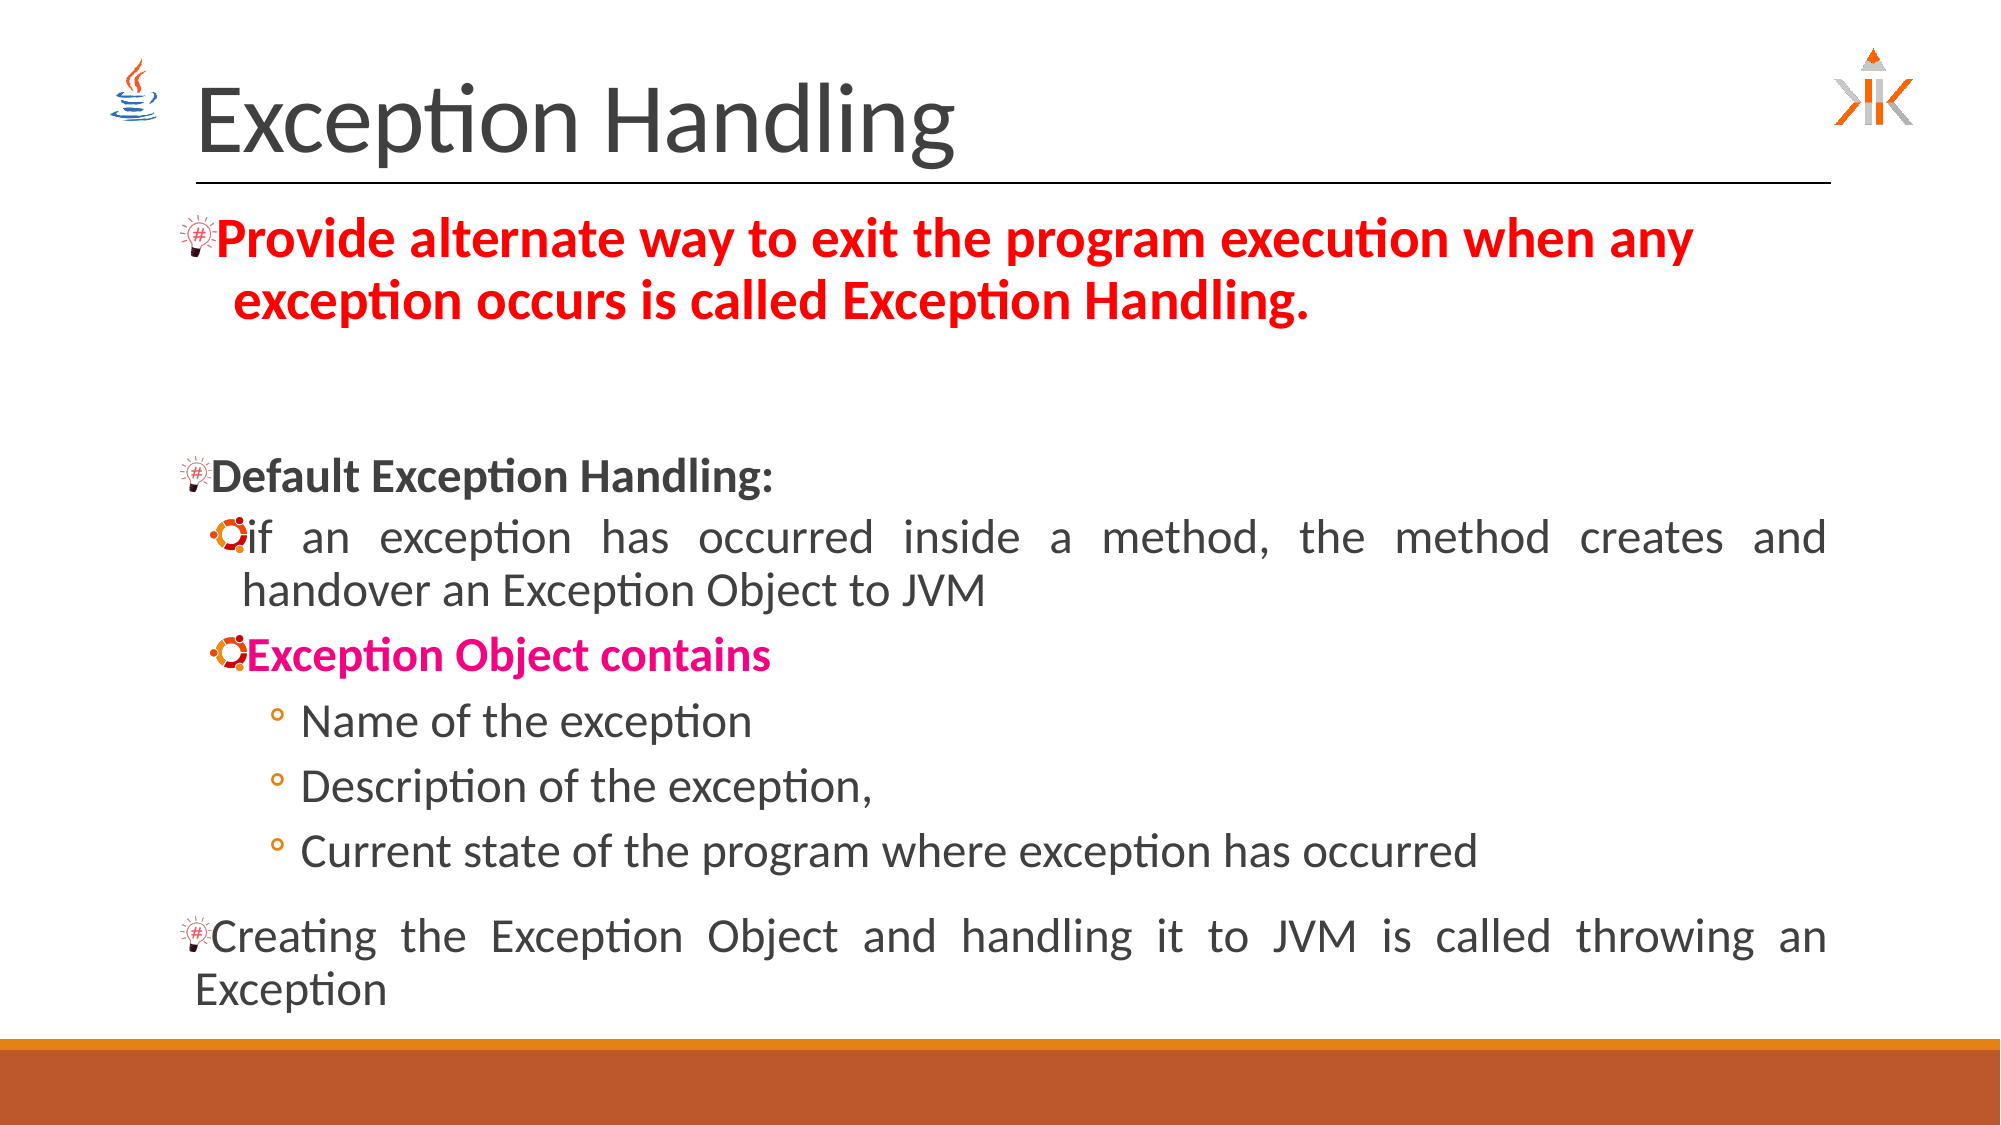

# Exception Handling
Provide alternate way to exit the program execution when any              exception occurs is called Exception Handling.

Default Exception Handling:
if an exception has occurred inside a method, the method creates and handover an Exception Object to JVM
Exception Object contains
Name of the exception
Description of the exception,
Current state of the program where exception has occurred
Creating the Exception Object and handling it to JVM is called throwing an Exception